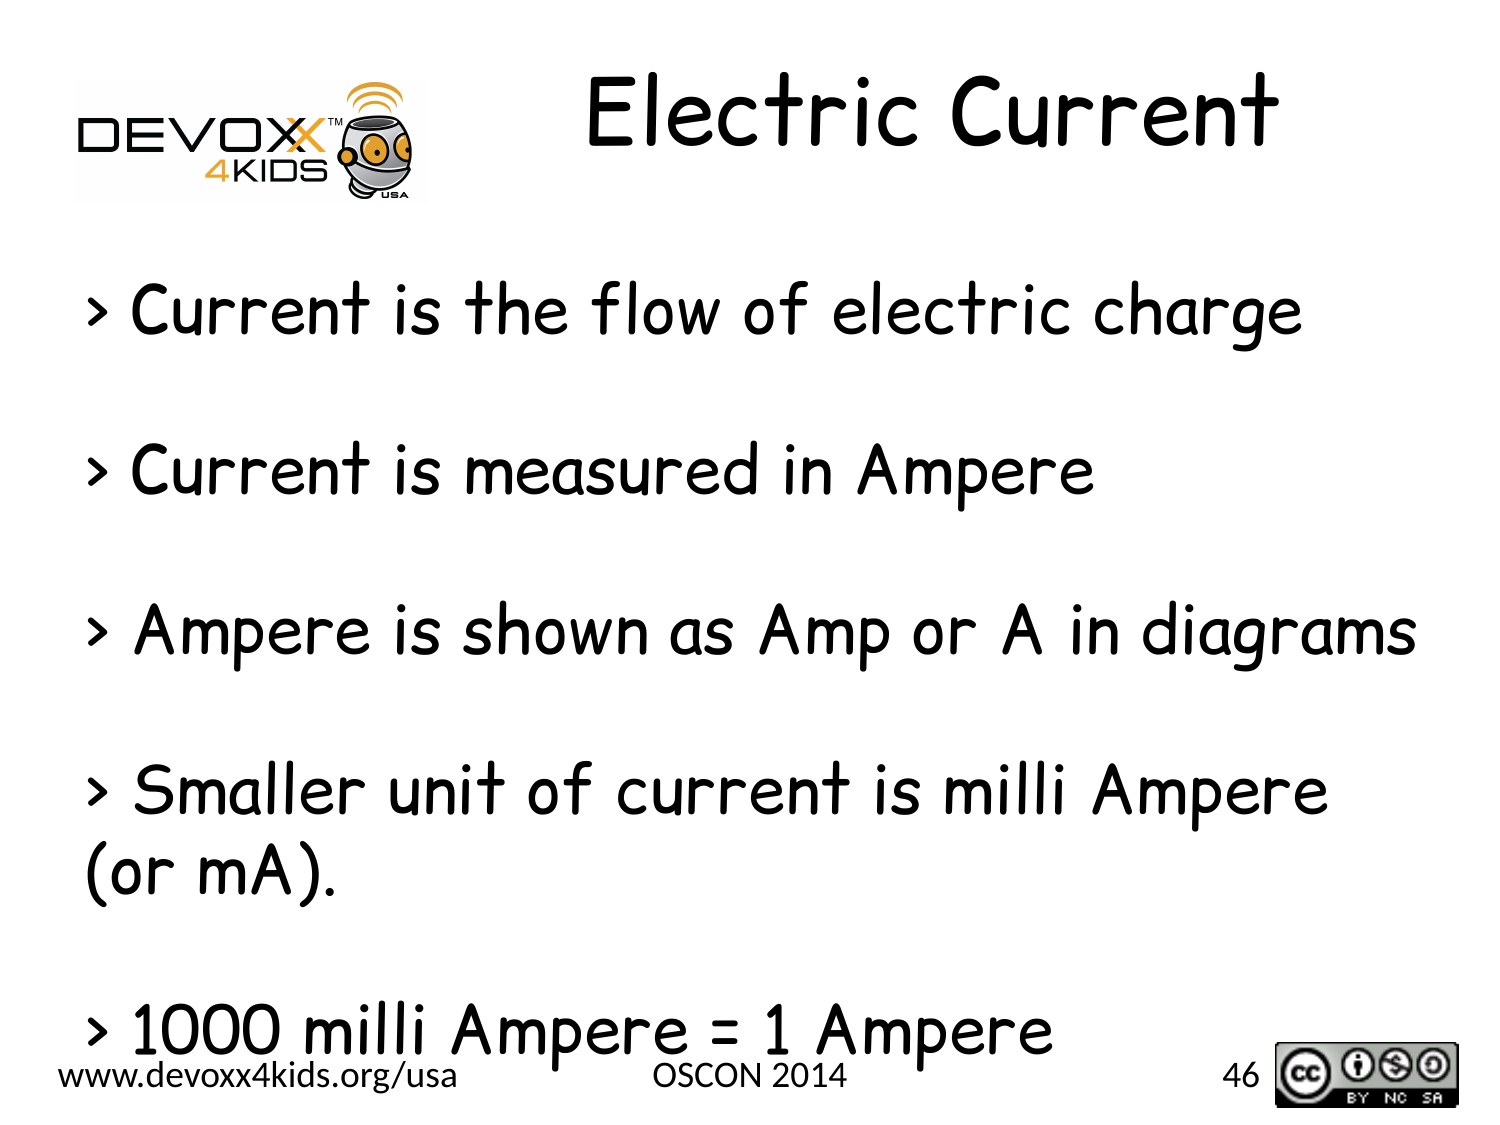

# Electric Current
> Current is the flow of electric charge

> Current is measured in Ampere

> Ampere is shown as Amp or A in diagrams

> Smaller unit of current is milli Ampere (or mA).

> 1000 milli Ampere = 1 Ampere
OSCON 2014
46